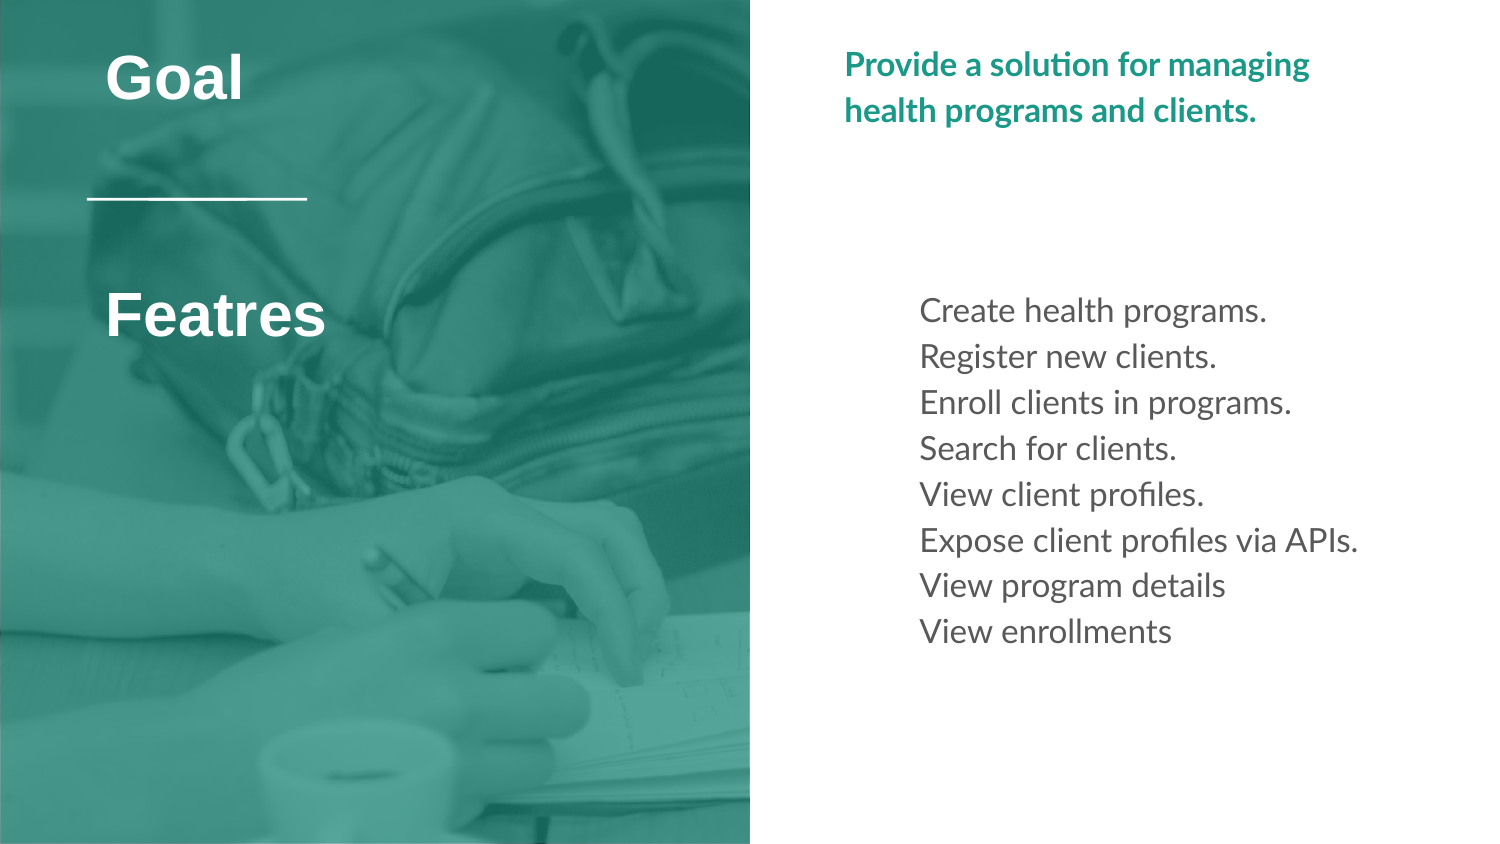

# Goal
Provide a solution for managing health programs and clients.

Create health programs.
Register new clients.
Enroll clients in programs.
Search for clients.
View client profiles.
Expose client profiles via APIs.
View program details
View enrollments

Featres